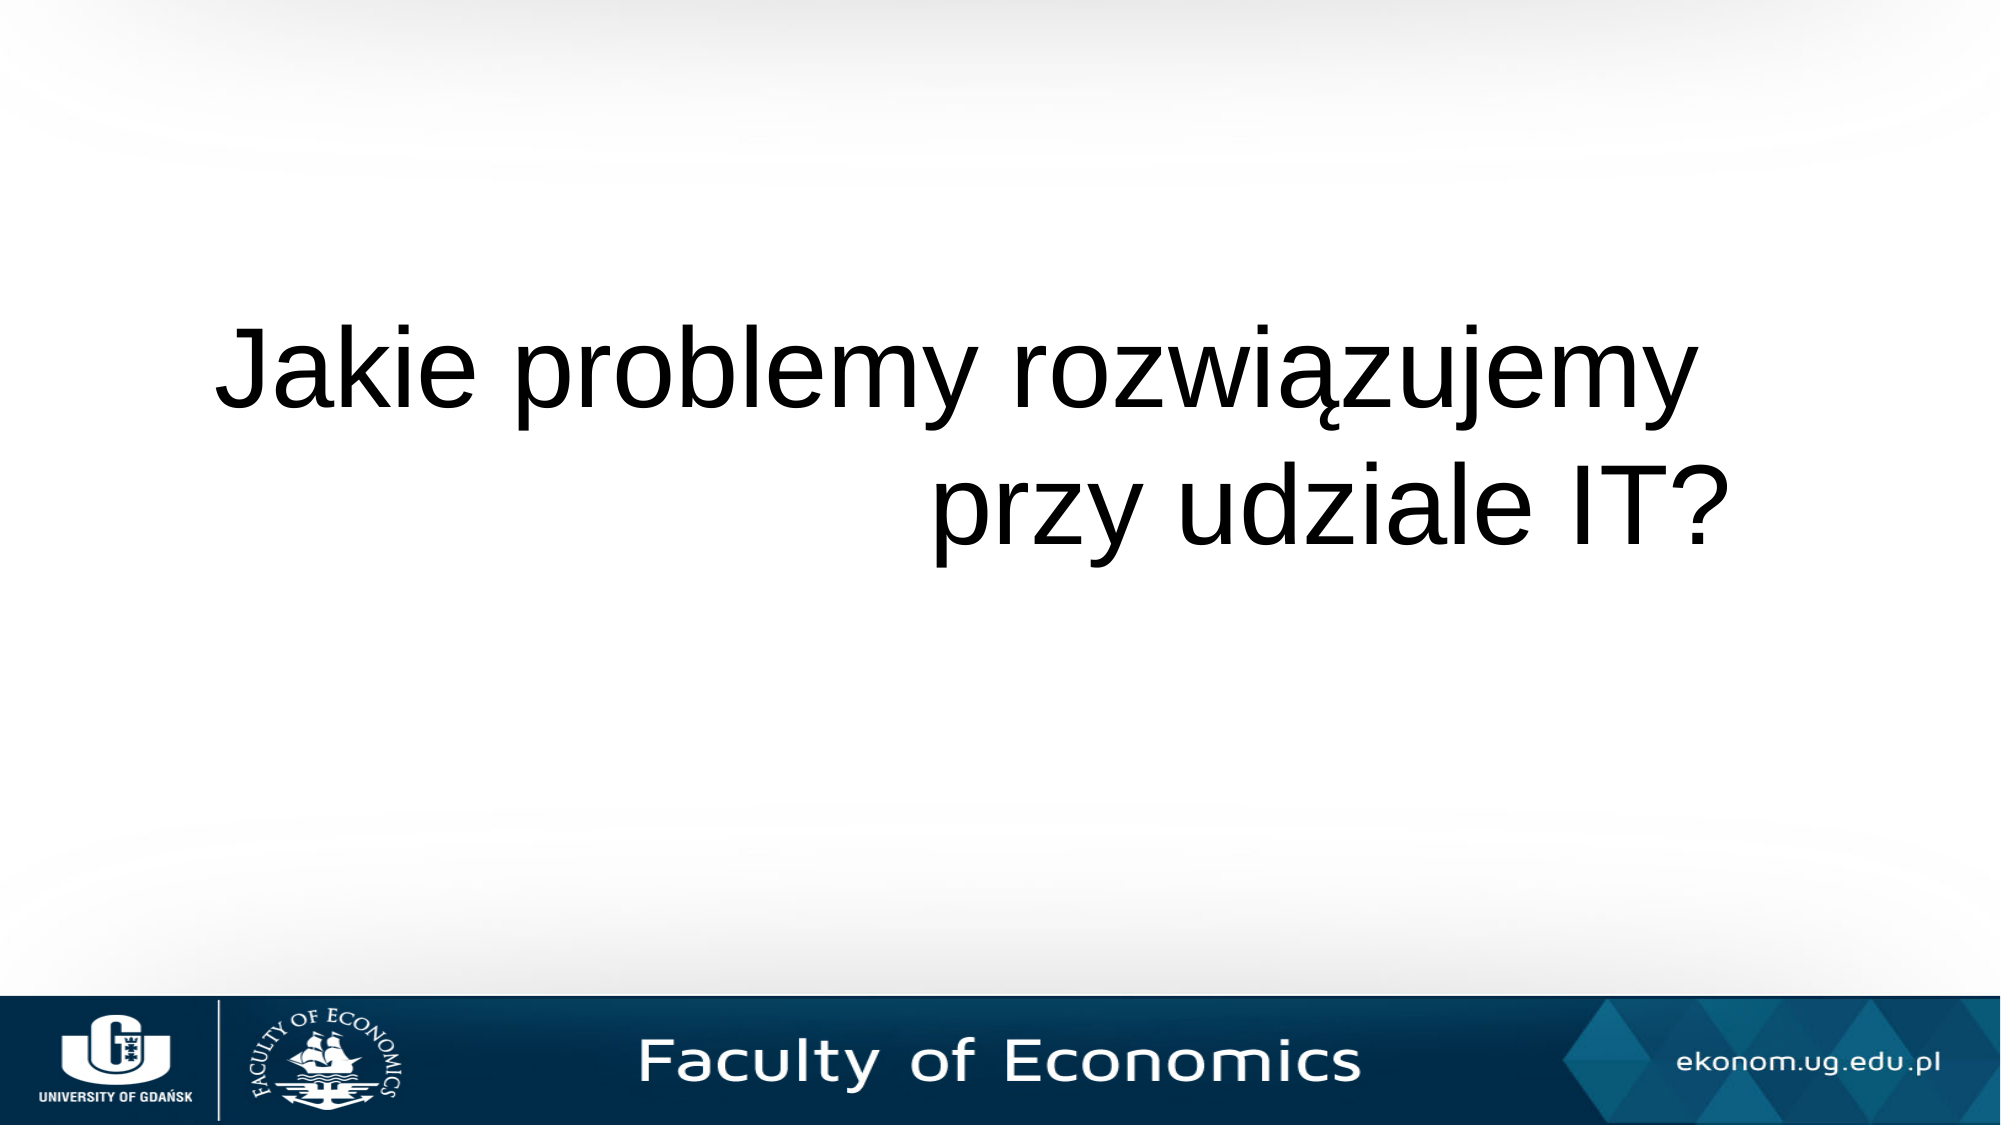

# Jakie problemy rozwiązujemy przy udziale IT?